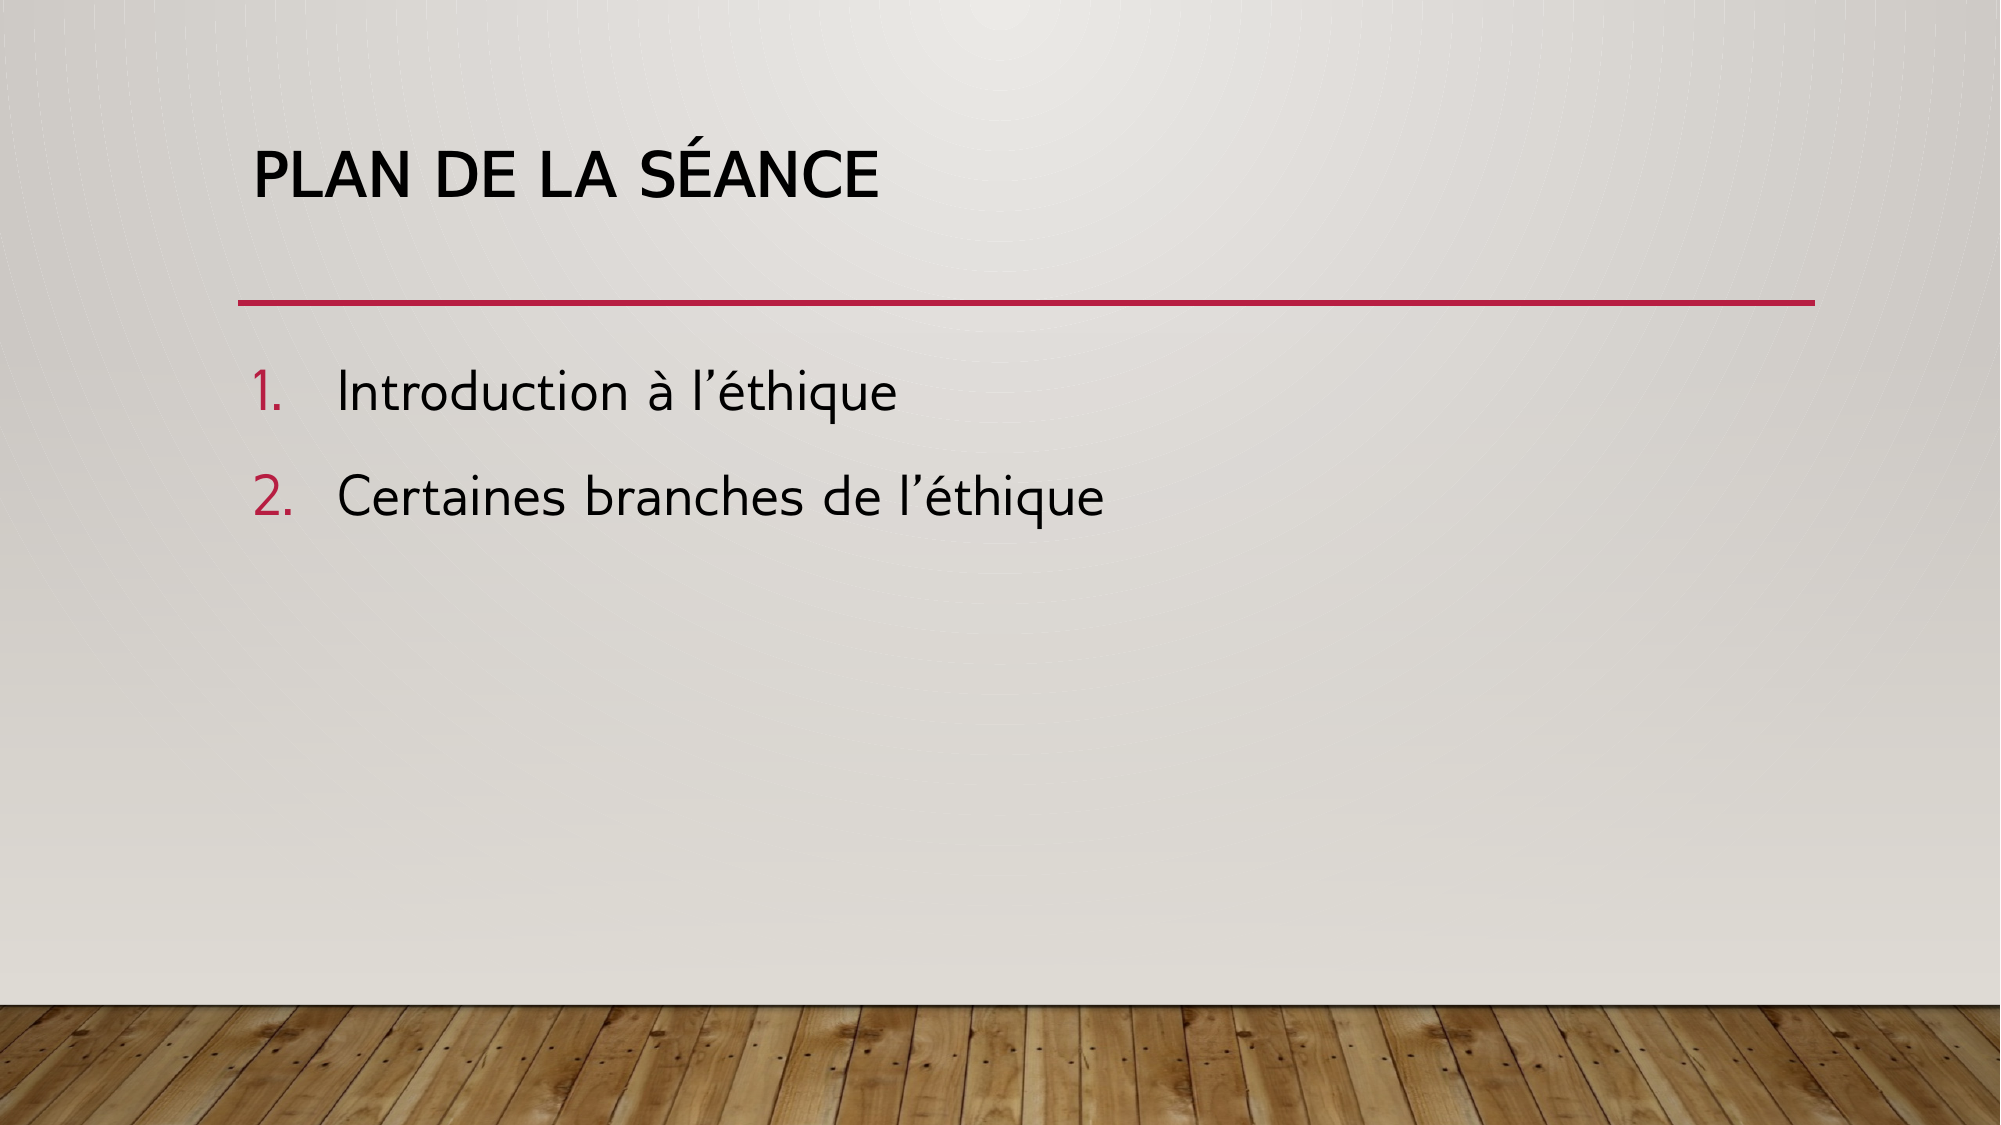

# Plan de la SÉANCE
Introduction à l’éthique
Certaines branches de l’éthique